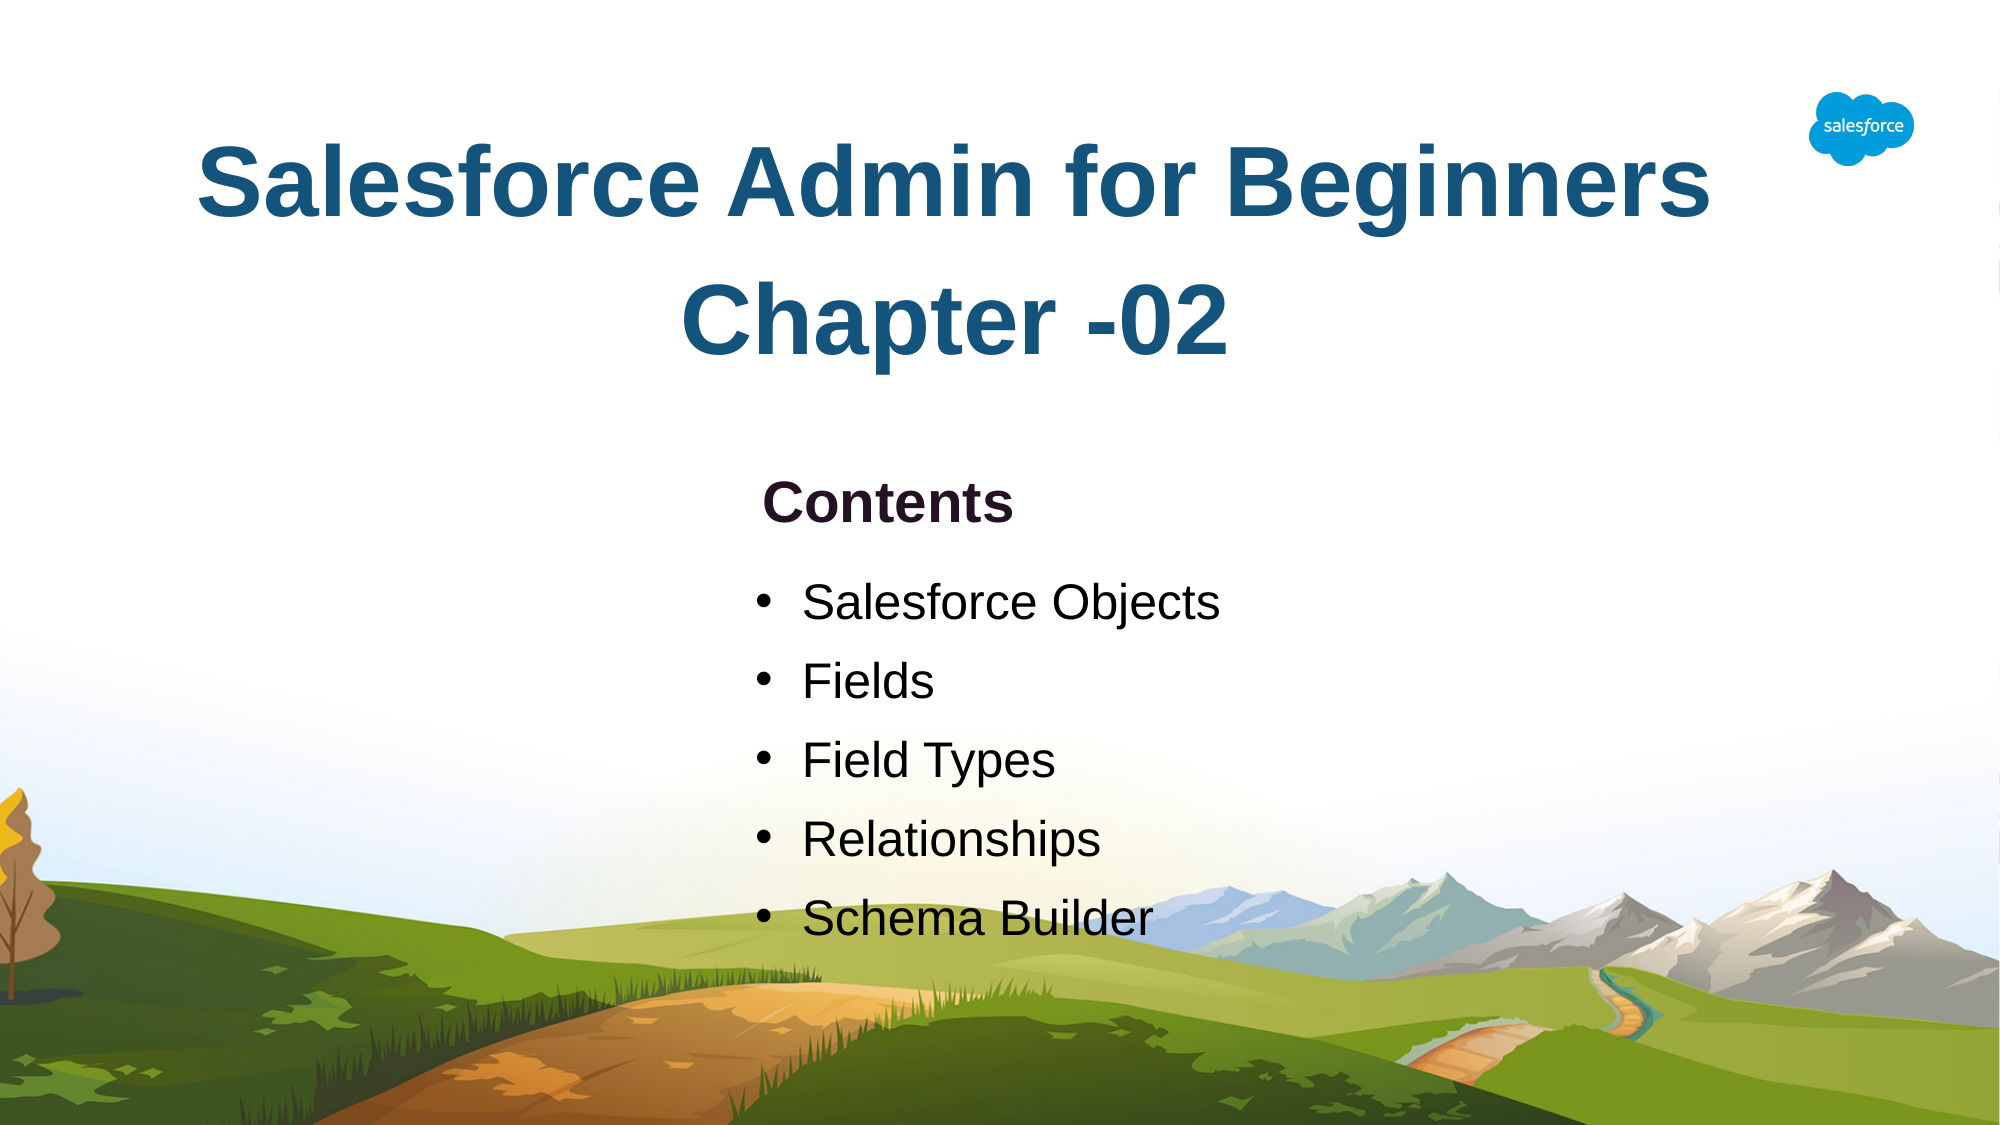

Salesforce Admin for Beginners
Chapter -02
Contents
Salesforce Objects
Fields
Field Types
Relationships
Schema Builder